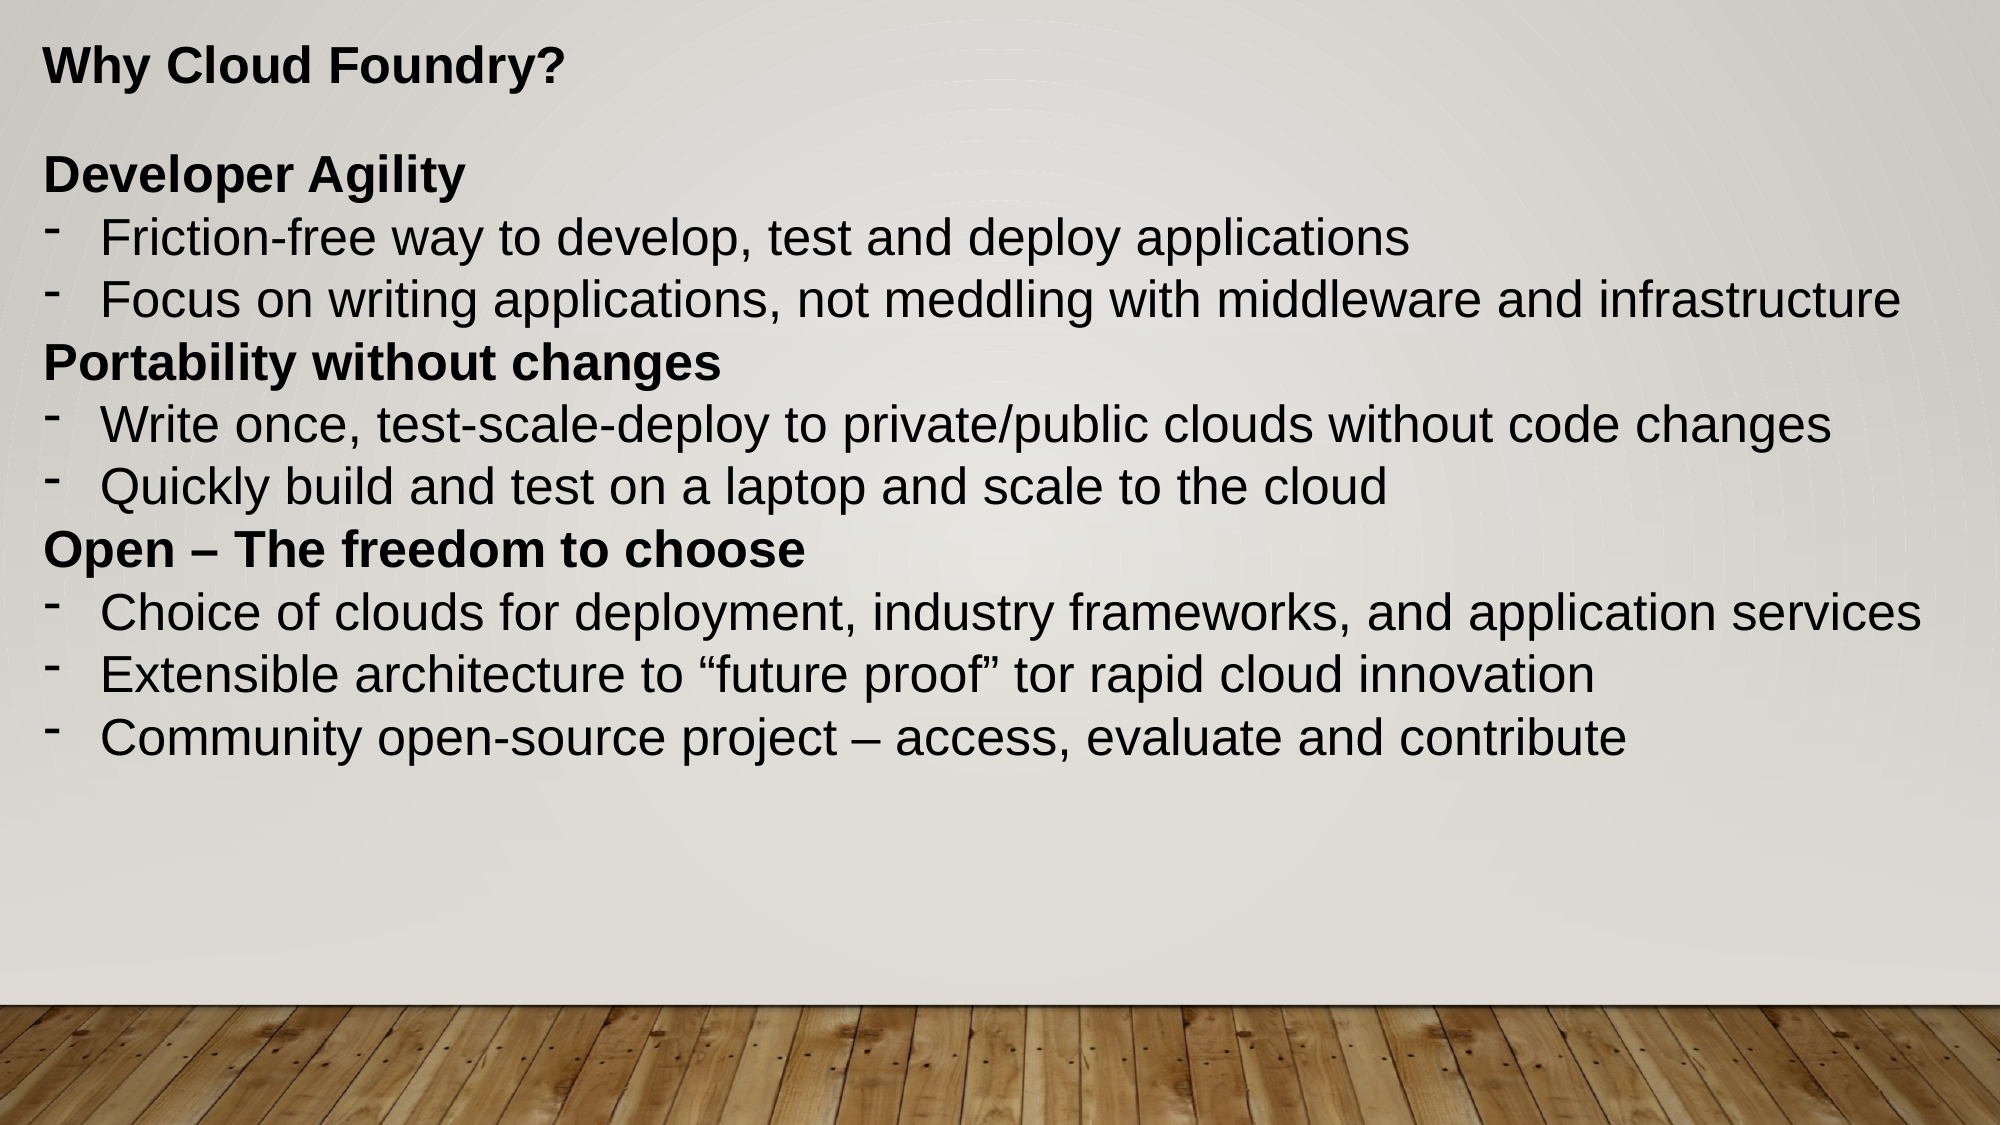

Why Cloud Foundry?

Developer Agility
Friction-free way to develop, test and deploy applications
Focus on writing applications, not meddling with middleware and infrastructure
Portability without changes
Write once, test-scale-deploy to private/public clouds without code changes
Quickly build and test on a laptop and scale to the cloud
Open – The freedom to choose
Choice of clouds for deployment, industry frameworks, and application services
Extensible architecture to “future proof” tor rapid cloud innovation
Community open-source project – access, evaluate and contribute